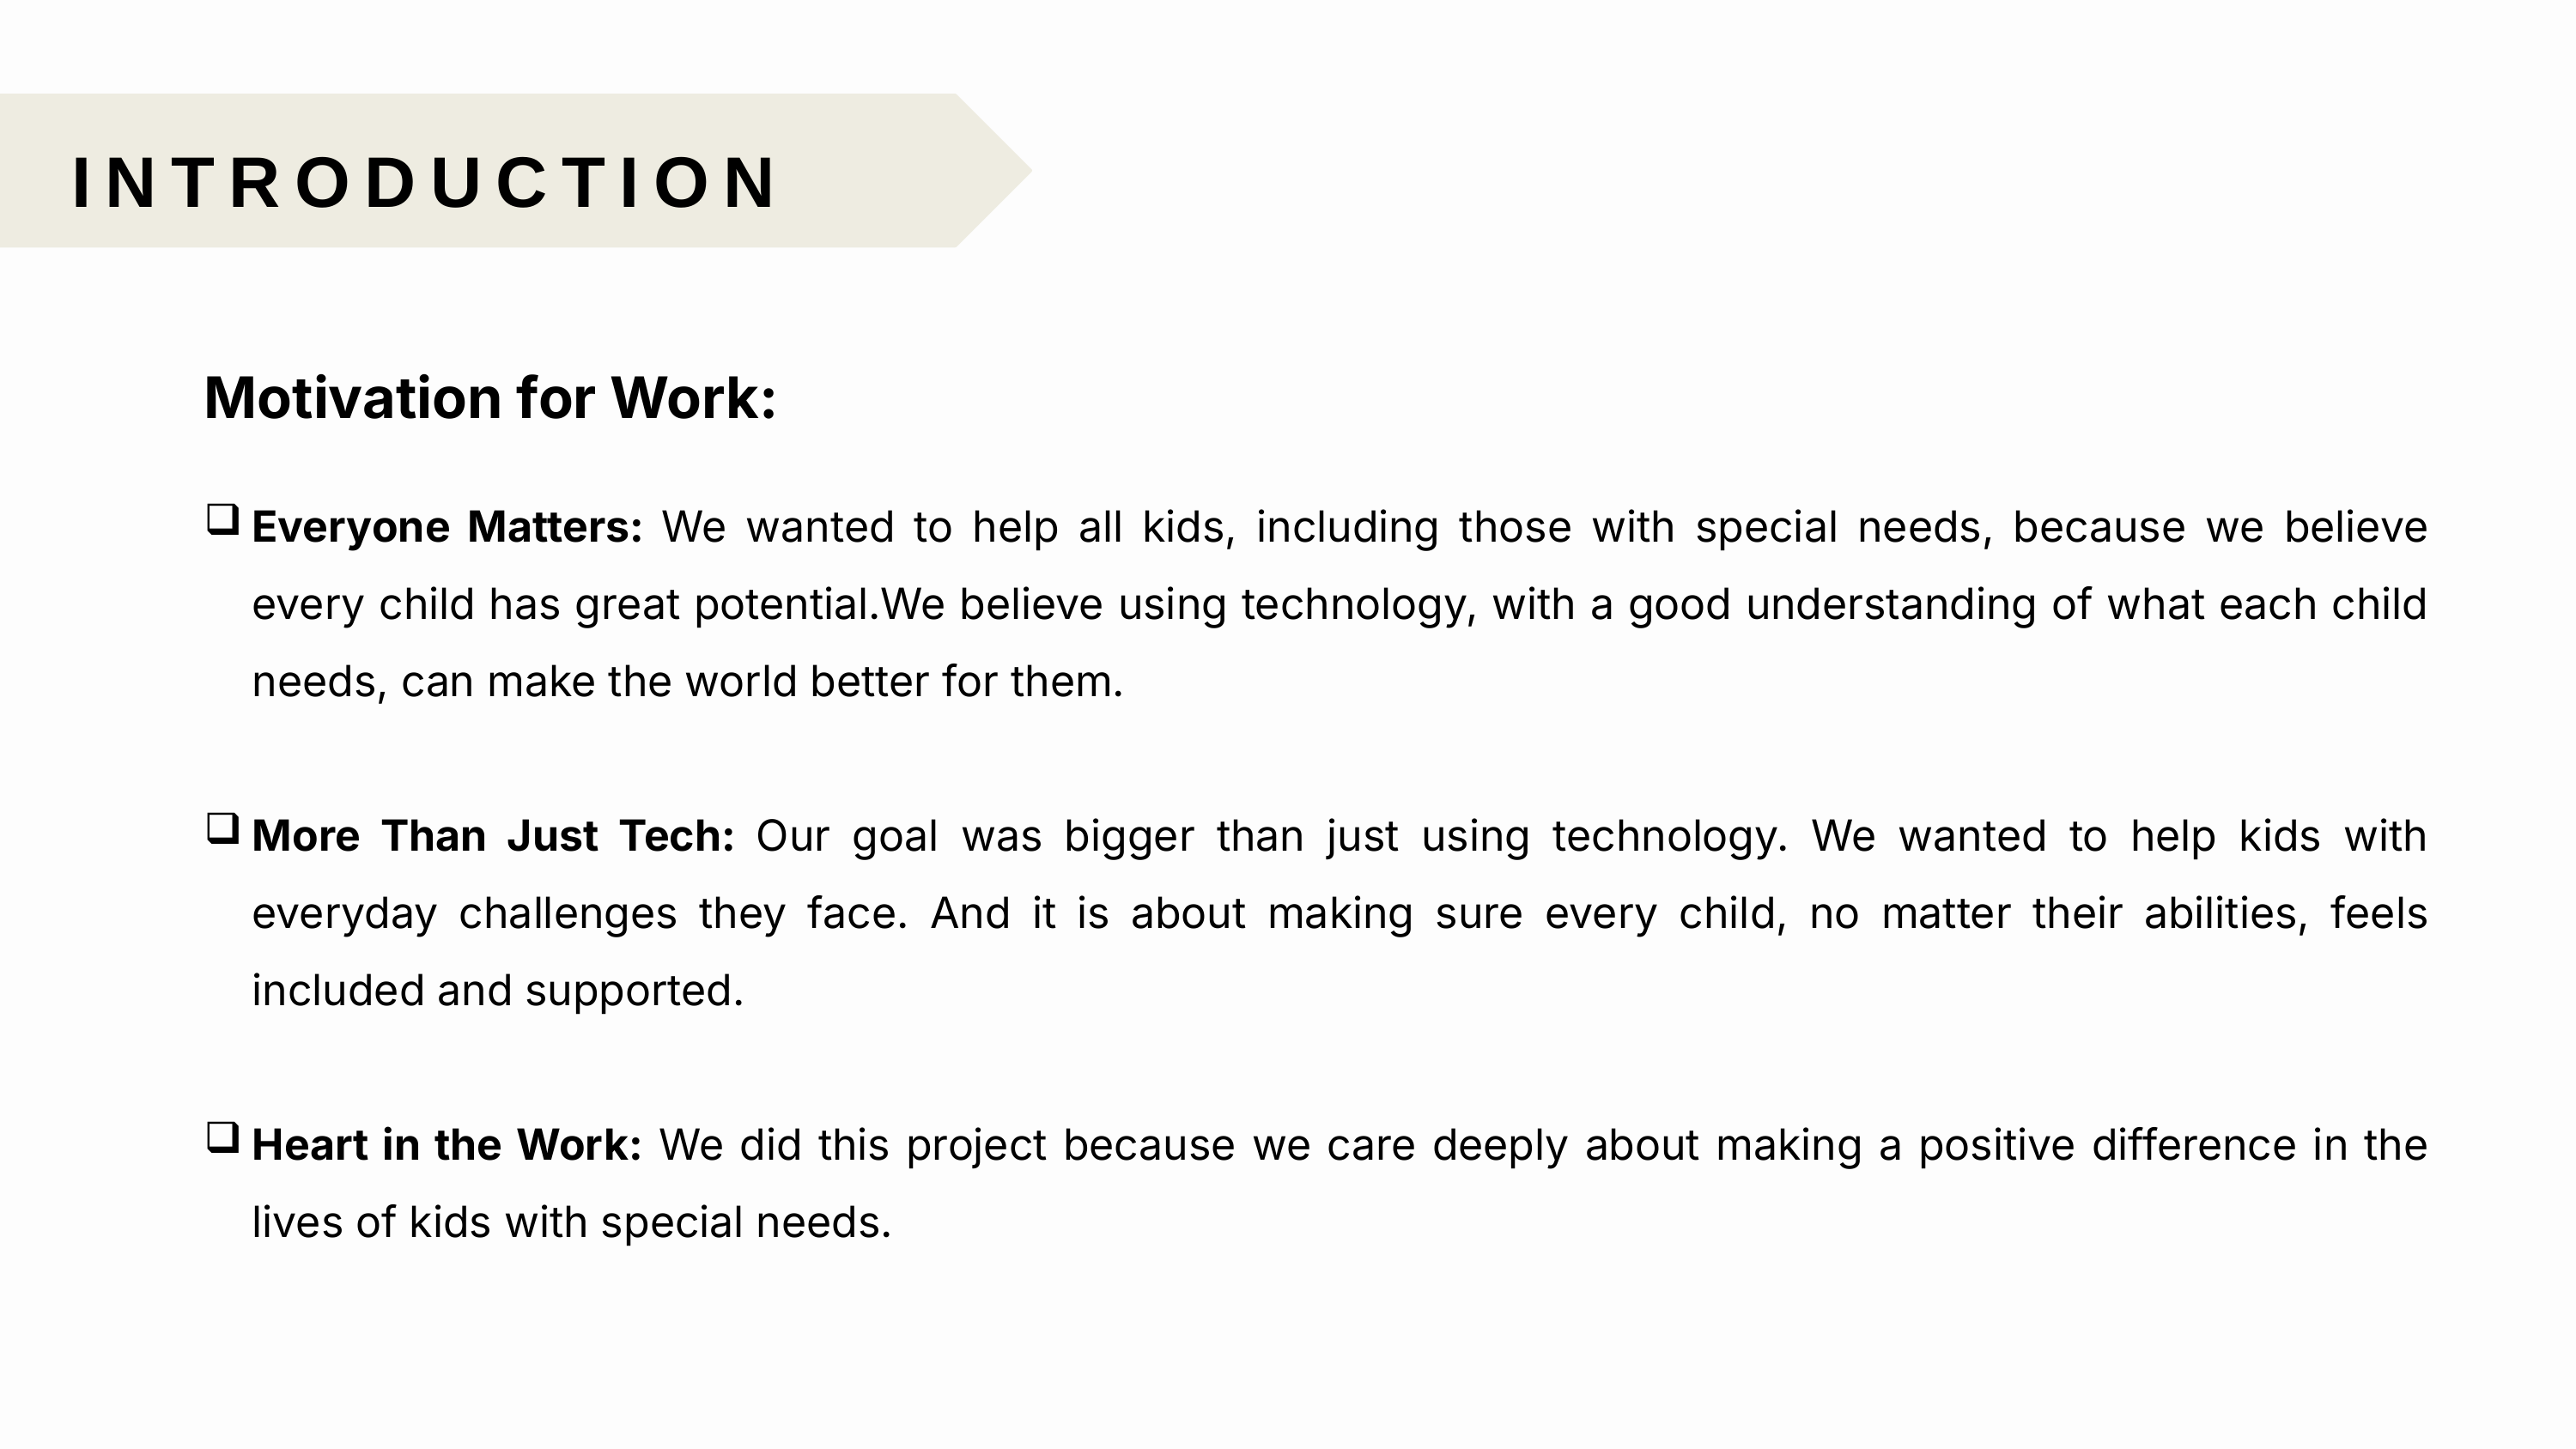

INTRODUCTION
Motivation for Work:

Everyone Matters: We wanted to help all kids, including those with special needs, because we believe every child has great potential.We believe using technology, with a good understanding of what each child needs, can make the world better for them.

More Than Just Tech: Our goal was bigger than just using technology. We wanted to help kids with everyday challenges they face. And it is about making sure every child, no matter their abilities, feels included and supported.

Heart in the Work: We did this project because we care deeply about making a positive difference in the lives of kids with special needs.